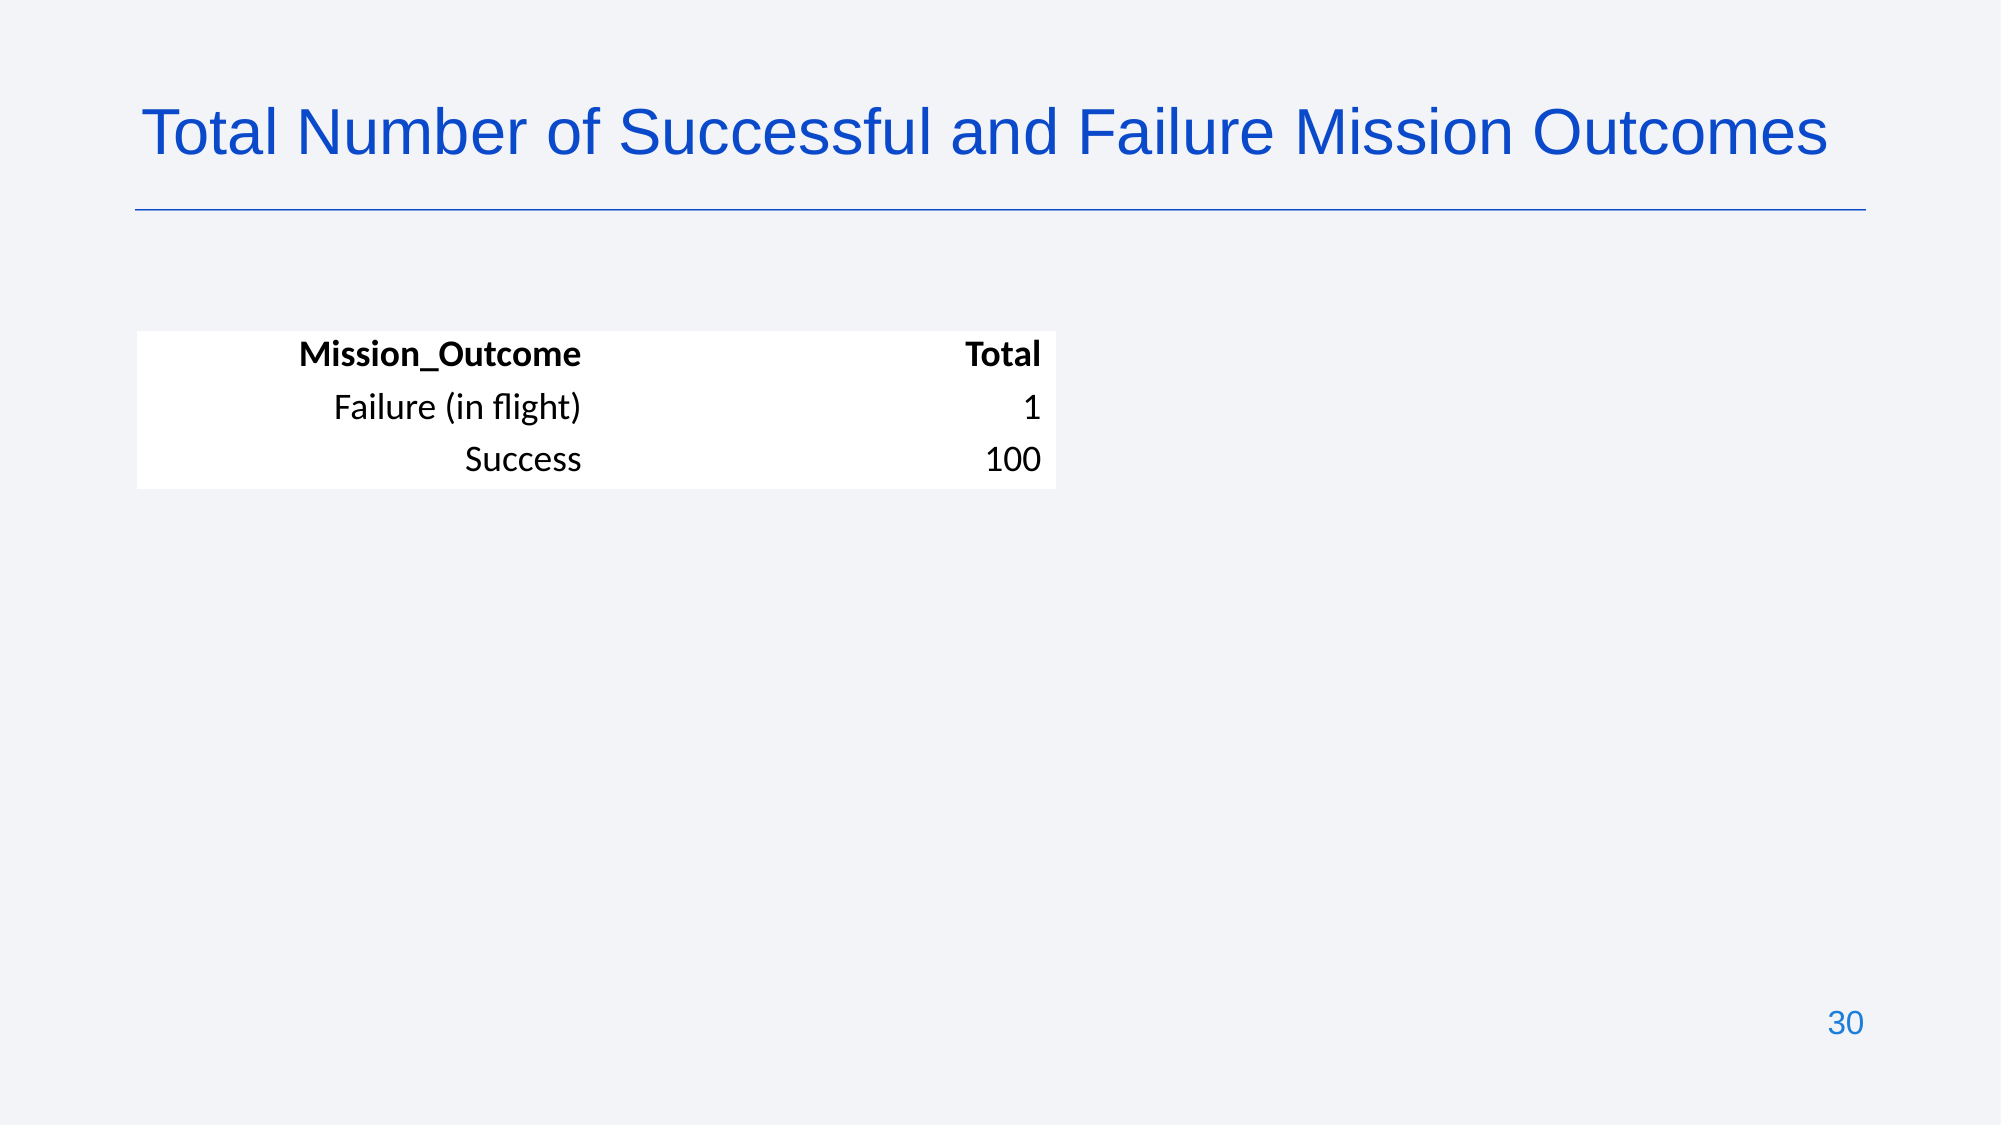

Total Number of Successful and Failure Mission Outcomes
| Mission\_Outcome | Total |
| --- | --- |
| Failure (in flight) | 1 |
| Success | 100 |
30